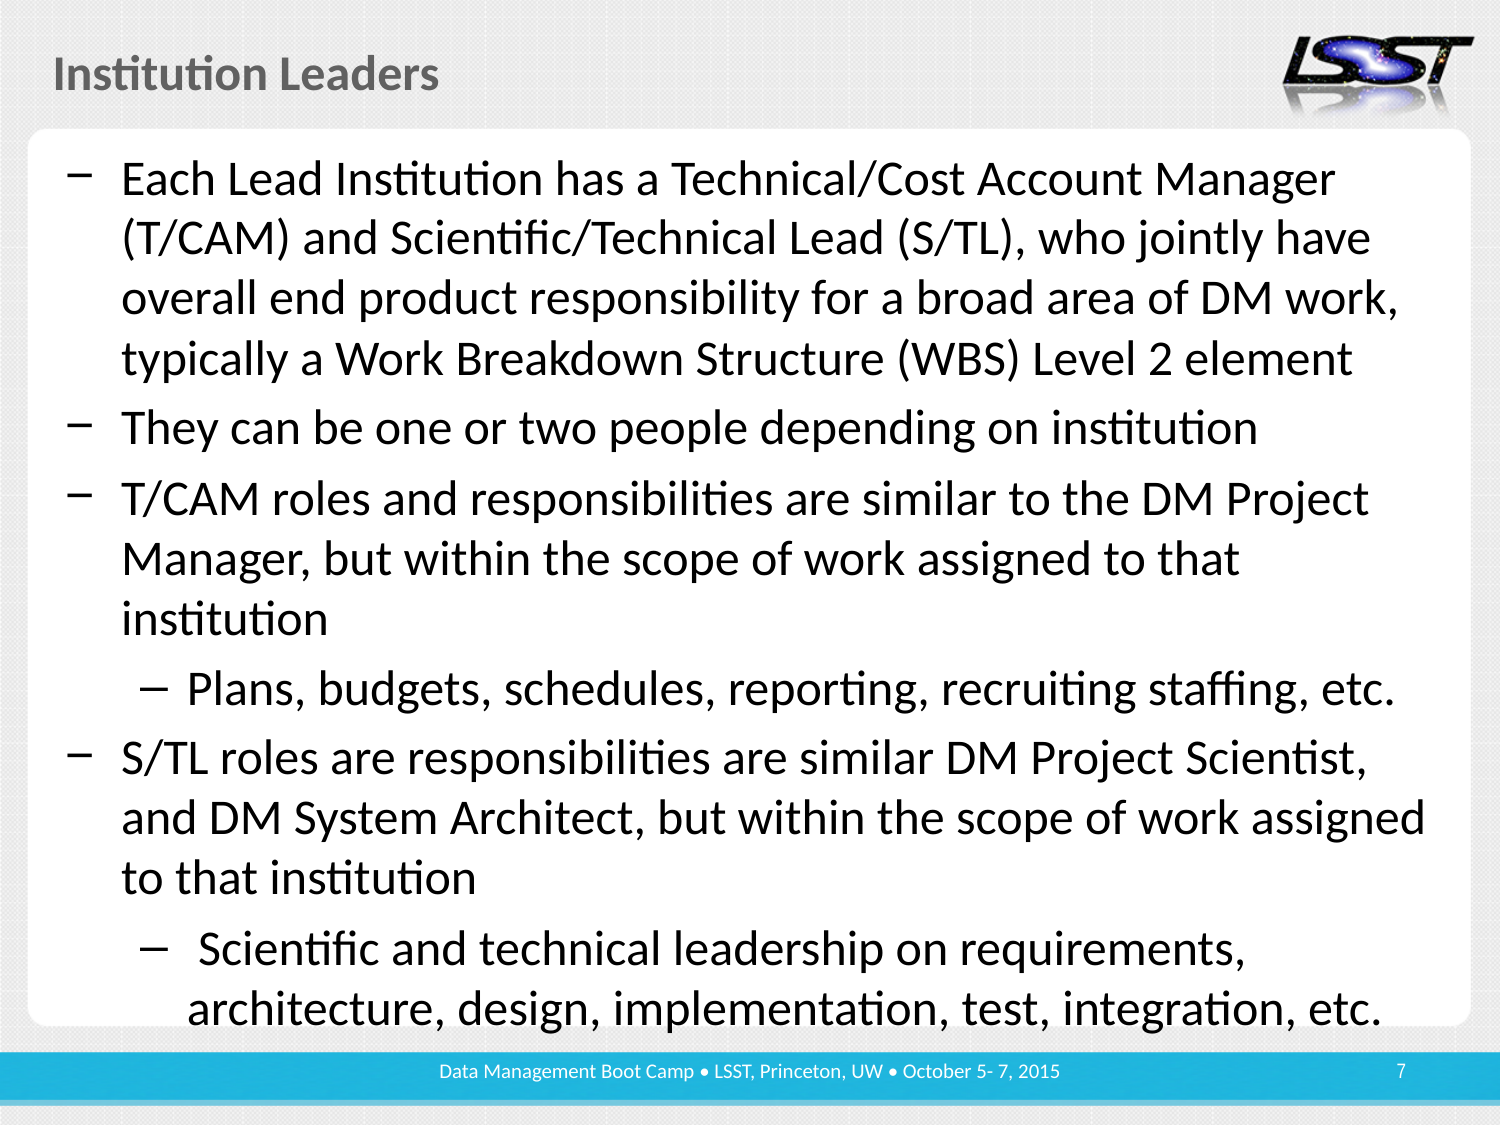

# Institution Leaders
Each Lead Institution has a Technical/Cost Account Manager   (T/CAM) and Scientific/Technical Lead (S/TL), who jointly have overall end product responsibility for a broad area of DM work, typically a Work Breakdown Structure (WBS) Level 2 element
They can be one or two people depending on institution
T/CAM roles and responsibilities are similar to the DM Project Manager, but within the scope of work assigned to that institution
Plans, budgets, schedules, reporting, recruiting staffing, etc.
S/TL roles are responsibilities are similar DM Project Scientist, and DM System Architect, but within the scope of work assigned to that institution
 Scientific and technical leadership on requirements, architecture, design, implementation, test, integration, etc.